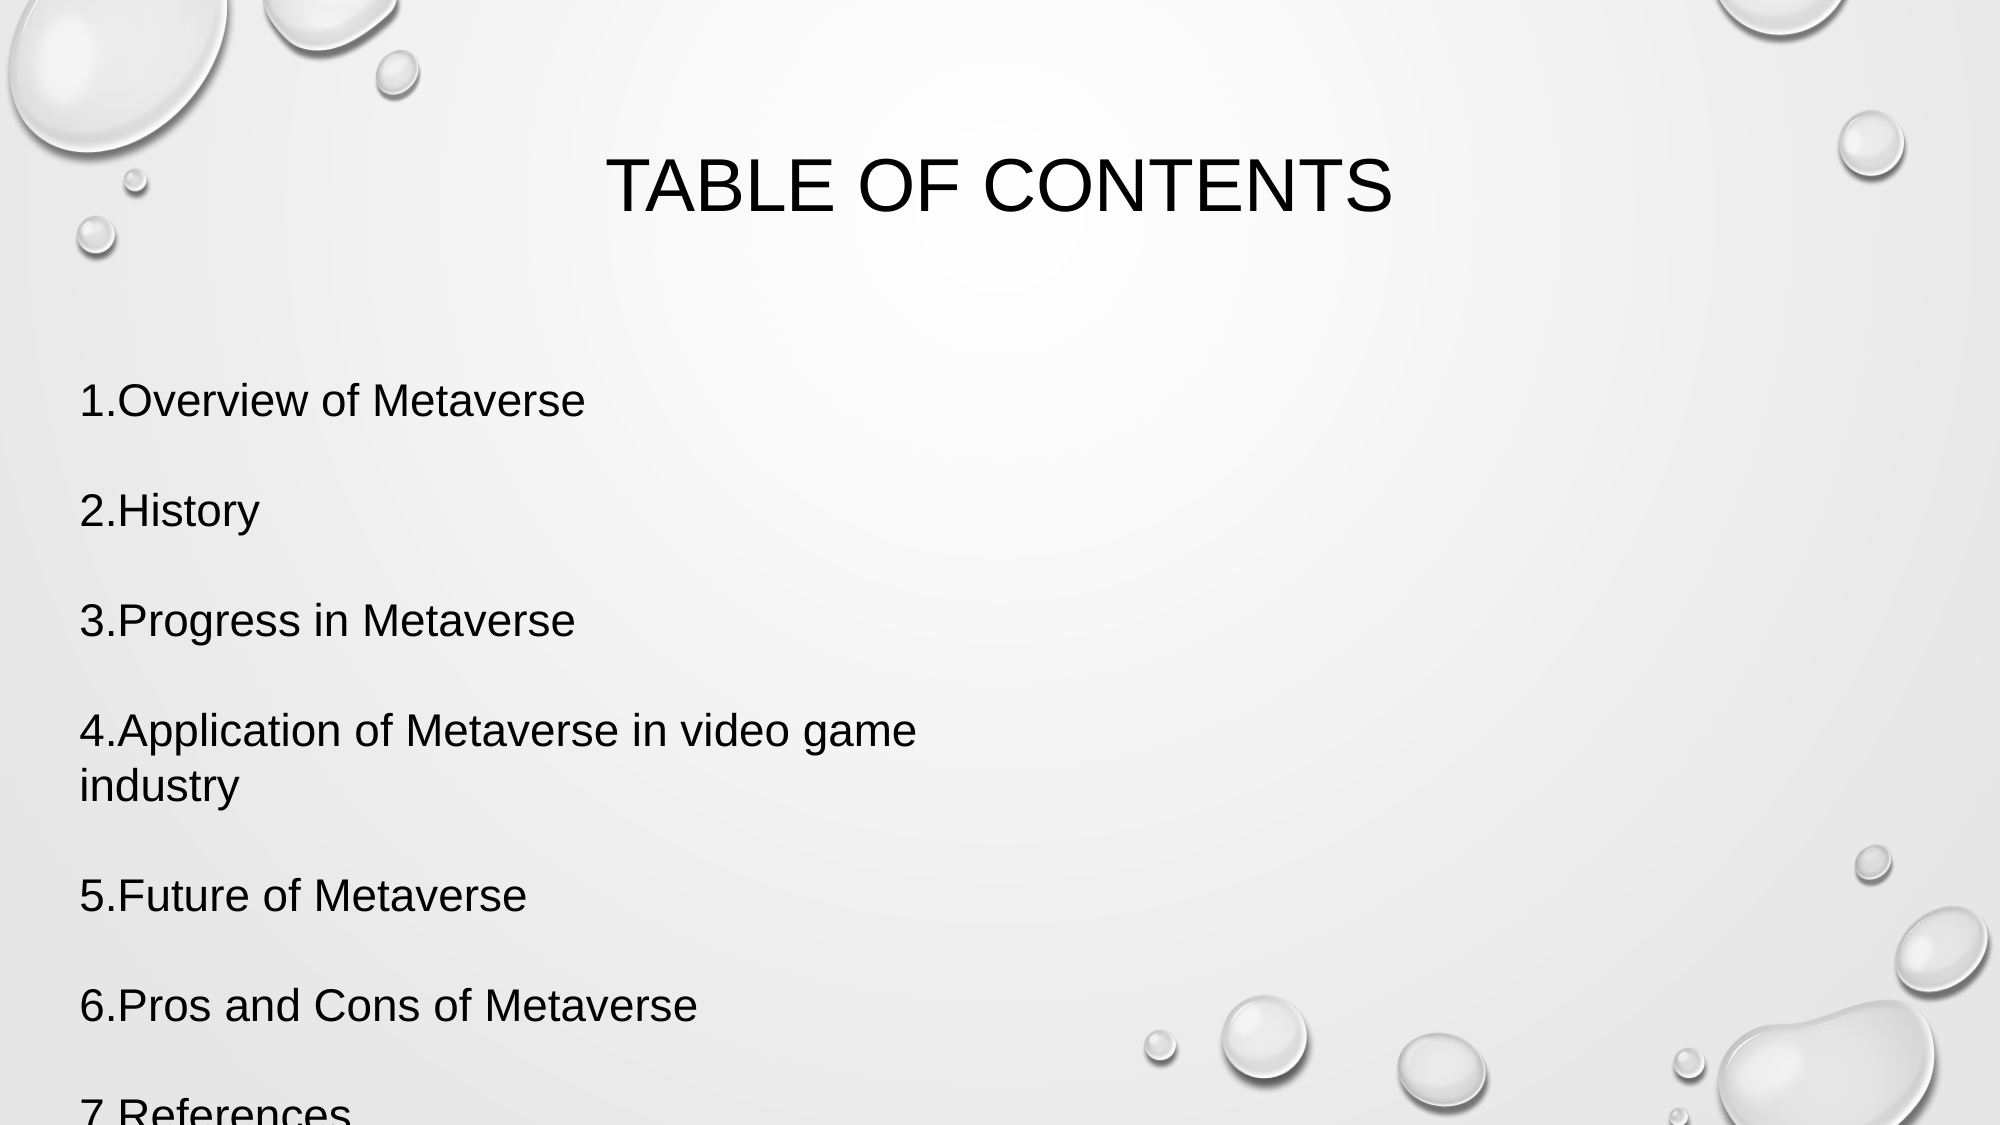

# TABLE OF CONTENTS
1.Overview of Metaverse

2.History

3.Progress in Metaverse

4.Application of Metaverse in video game industry

5.Future of Metaverse

6.Pros and Cons of Metaverse

7.References